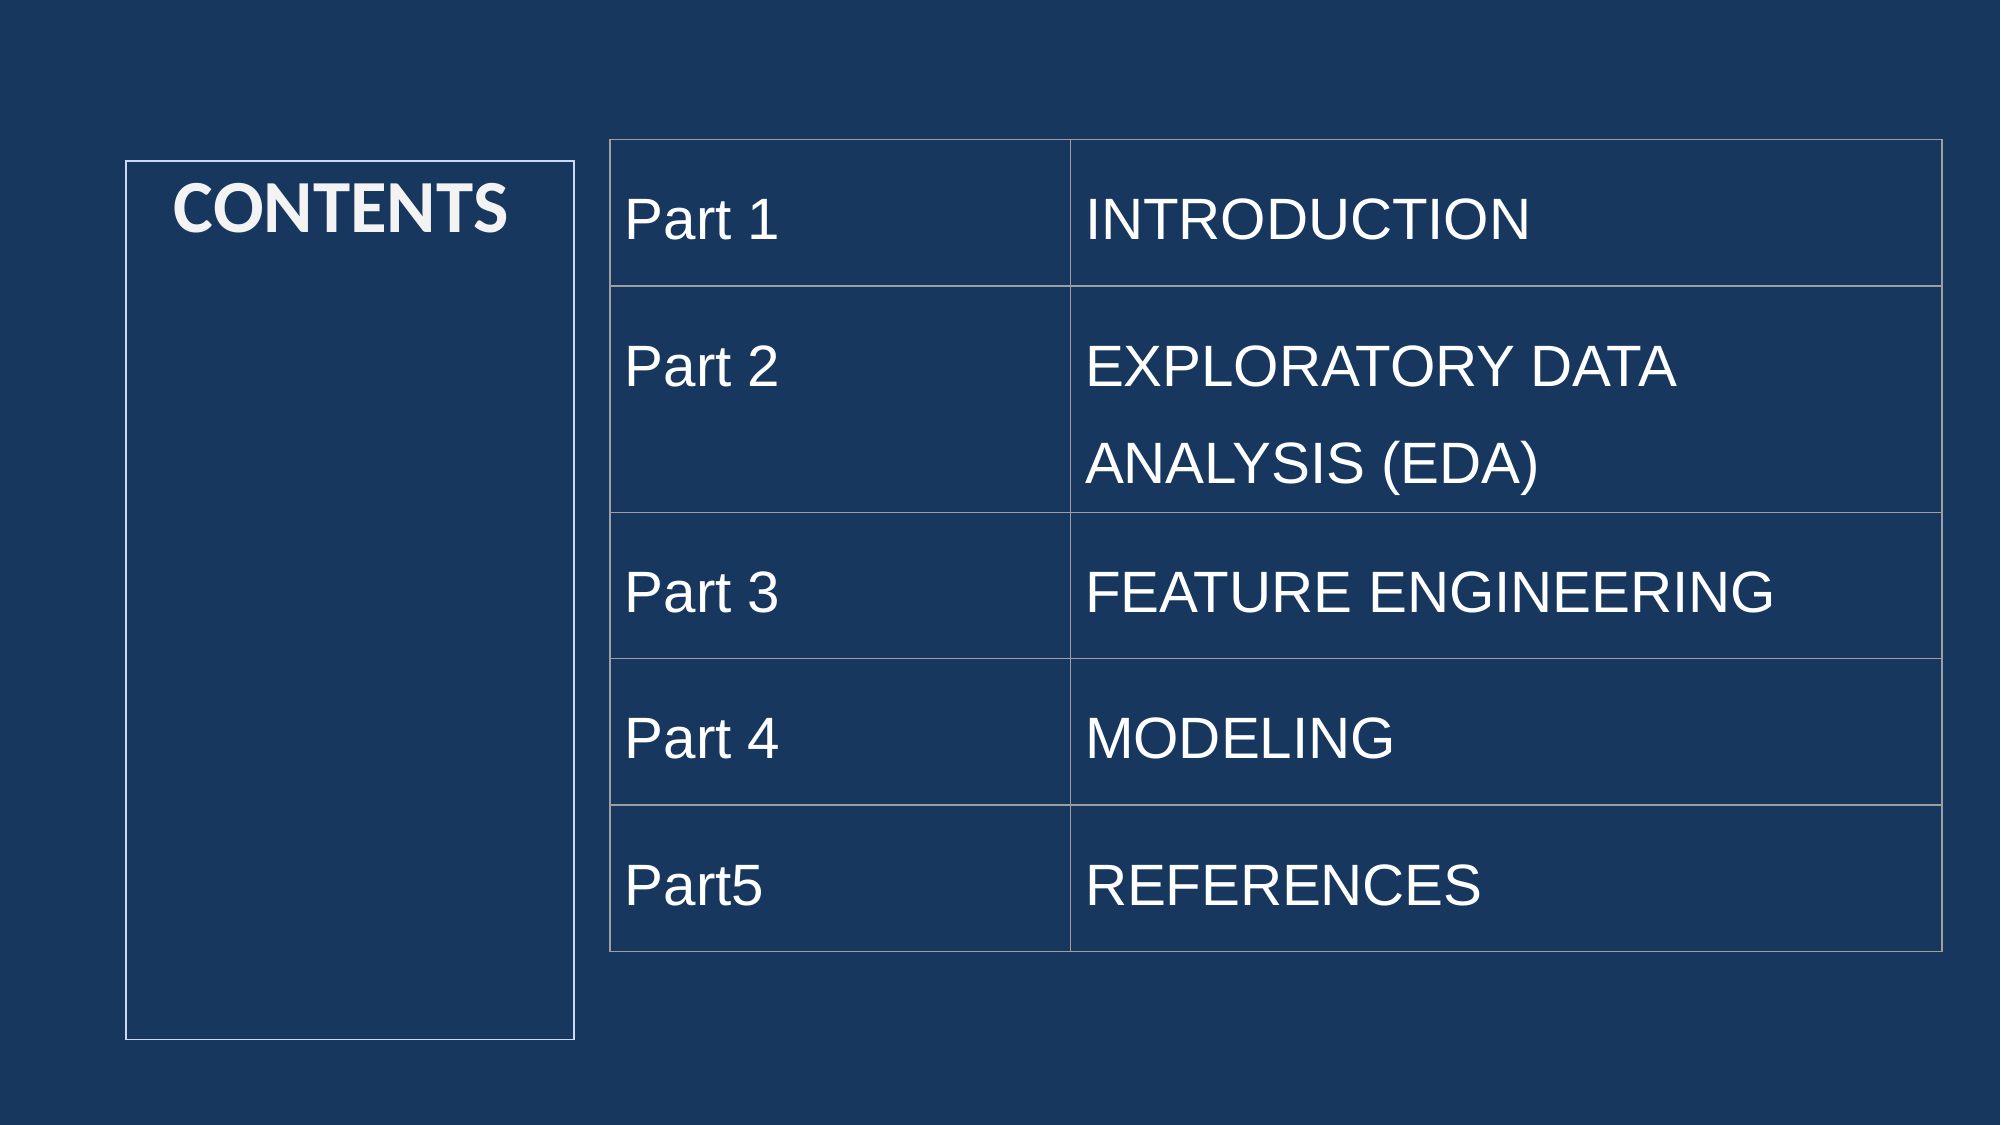

| Part 1 | INTRODUCTION |
| --- | --- |
| Part 2 | EXPLORATORY DATA ANALYSIS (EDA) |
| Part 3 | FEATURE ENGINEERING |
| Part 4 | MODELING |
| Part5 | REFERENCES |
| CONTENTS |
| --- |